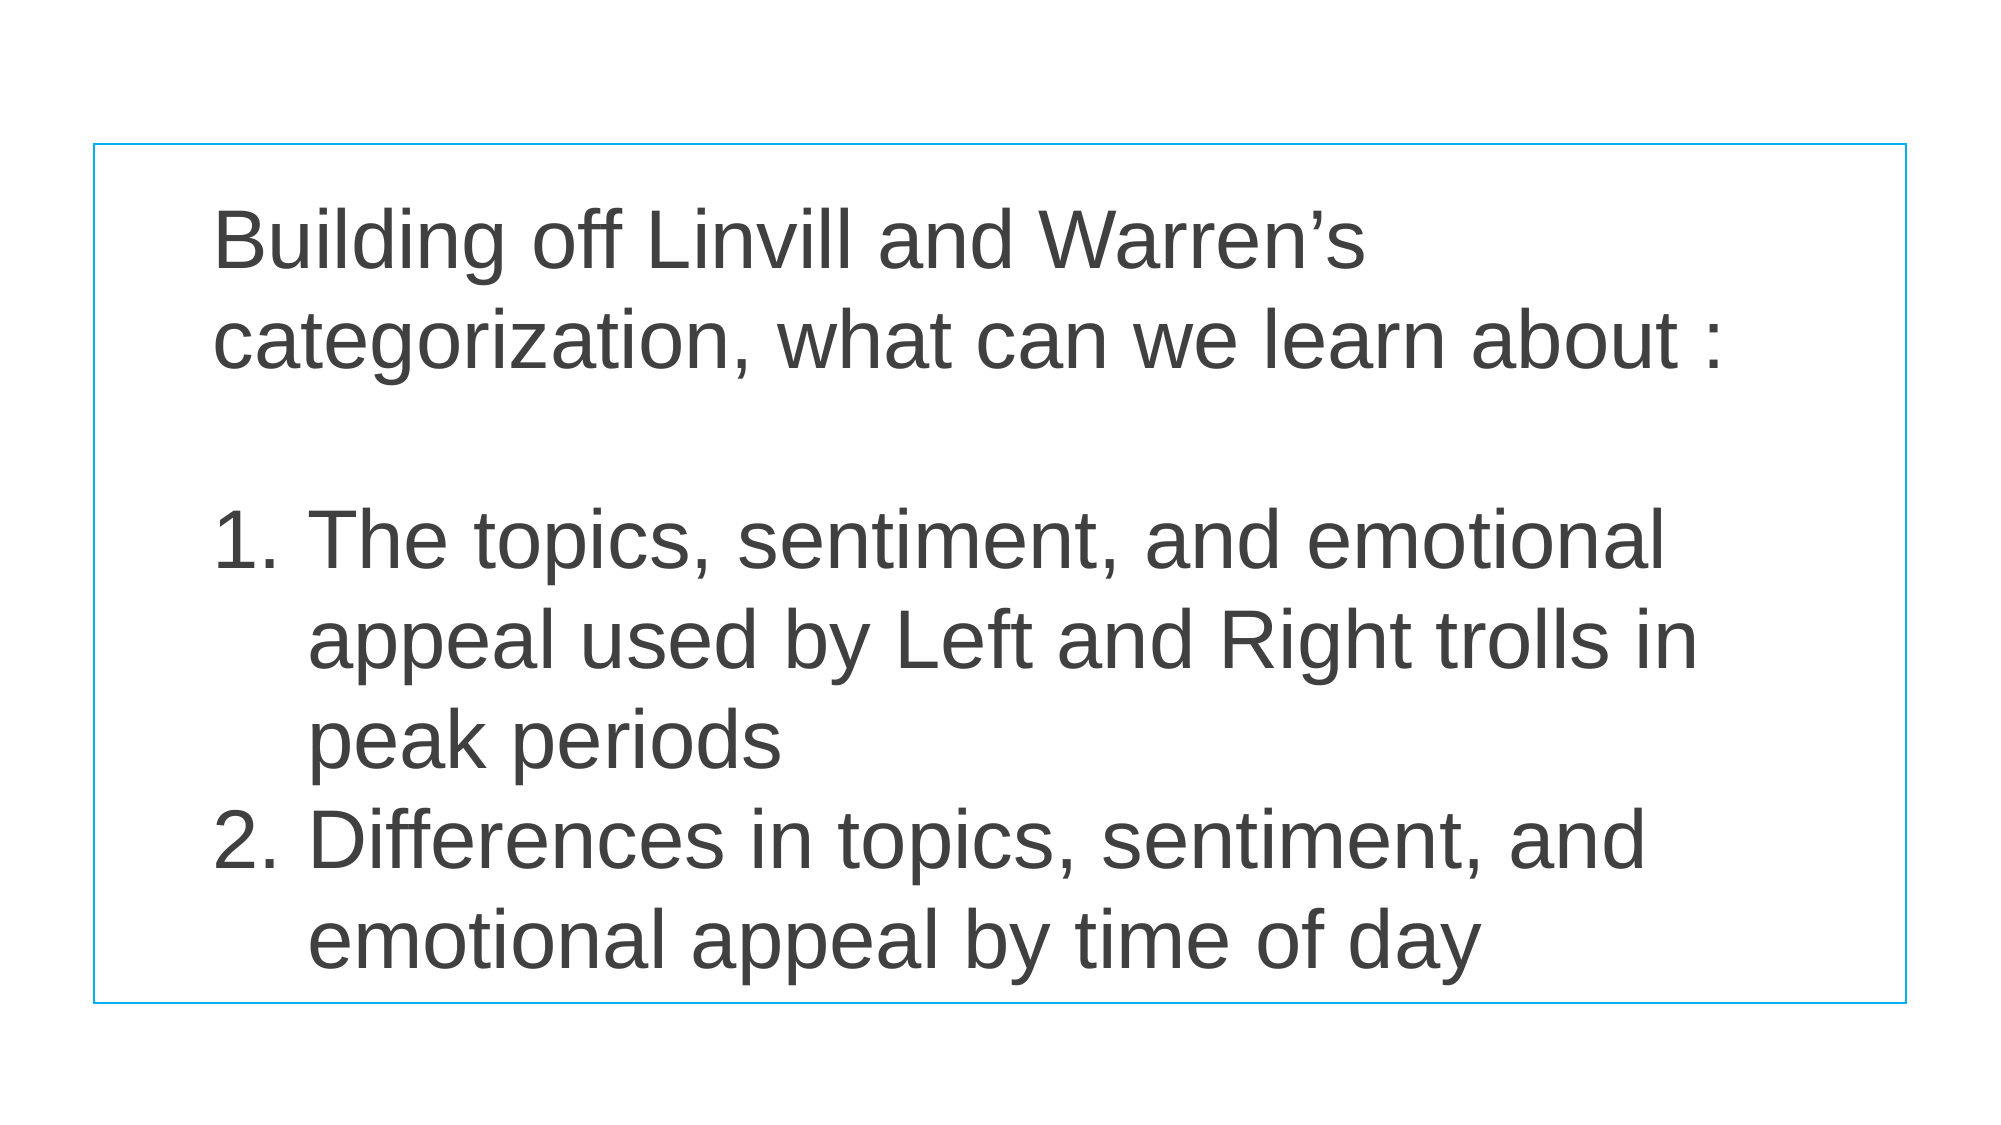

Building off Linvill and Warren’s categorization, what can we learn about :

The topics, sentiment, and emotional appeal used by Left and Right trolls in peak periods
Differences in topics, sentiment, and emotional appeal by time of day